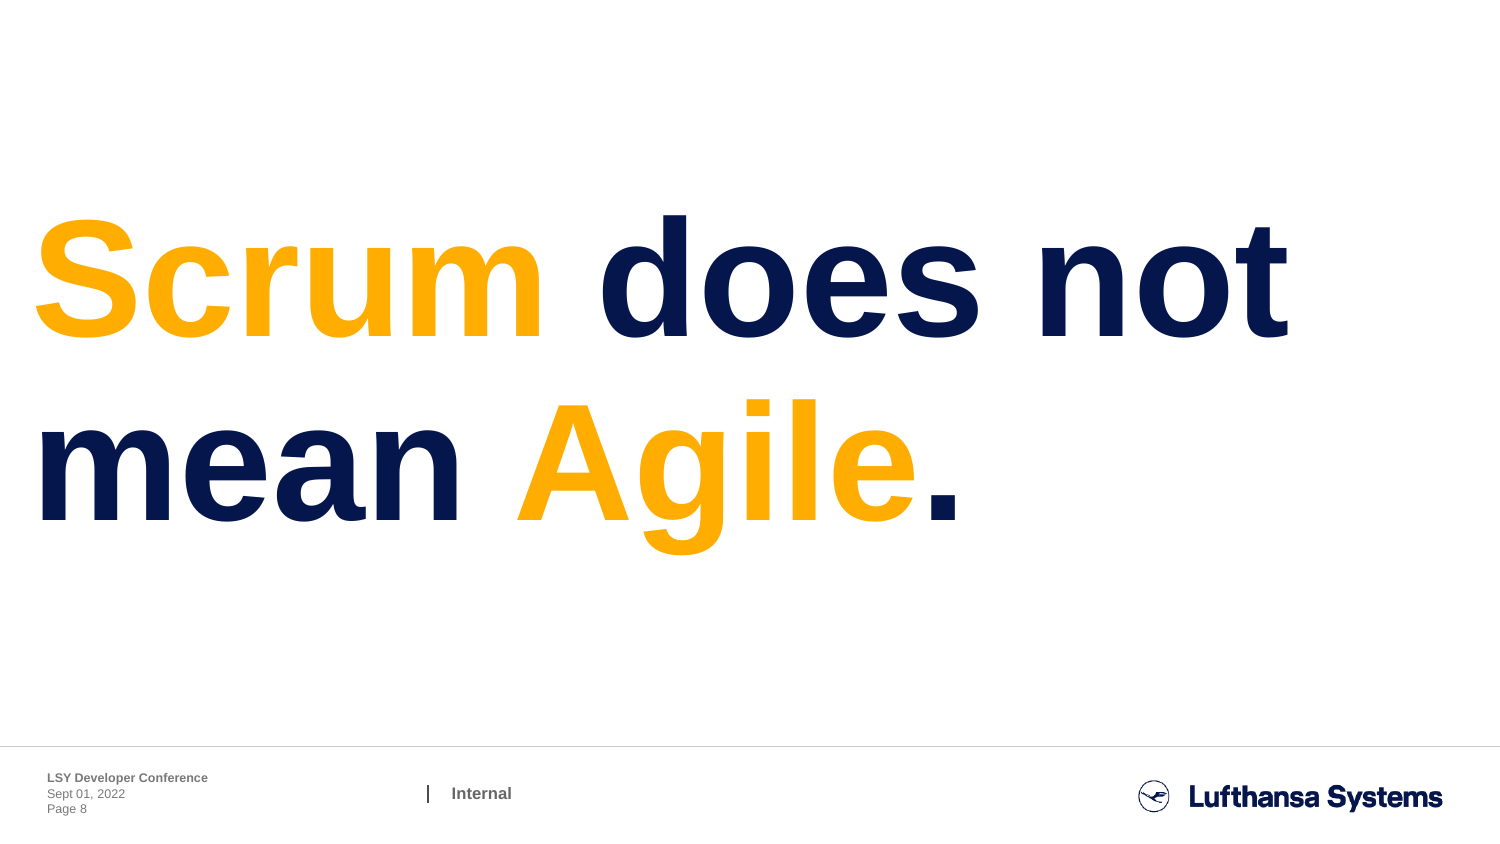

Scrum does not mean Agile.
LSY Developer Conference
Sept 01, 2022
Page 8